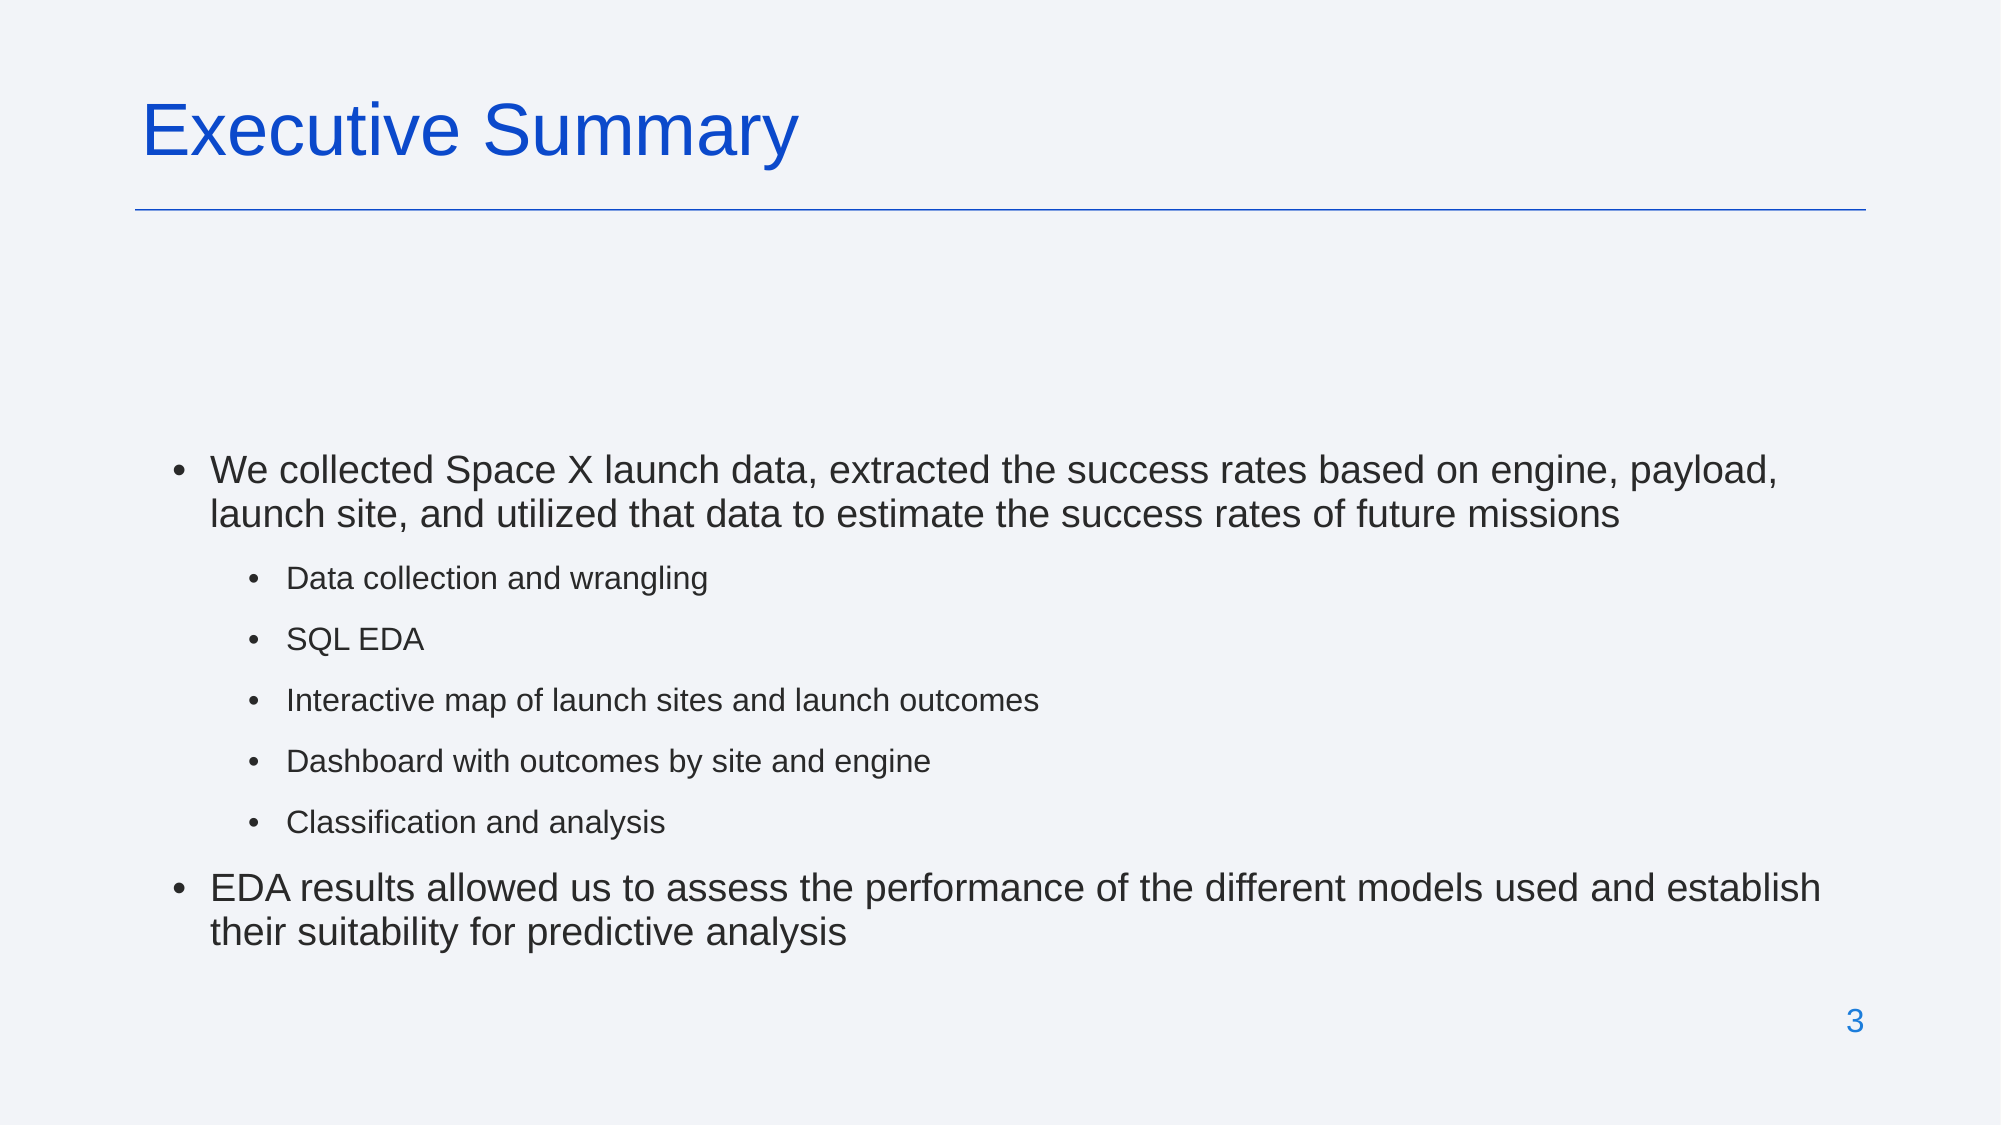

Executive Summary
We collected Space X launch data, extracted the success rates based on engine, payload, launch site, and utilized that data to estimate the success rates of future missions
Data collection and wrangling
SQL EDA
Interactive map of launch sites and launch outcomes
Dashboard with outcomes by site and engine
Classification and analysis
EDA results allowed us to assess the performance of the different models used and establish their suitability for predictive analysis
3